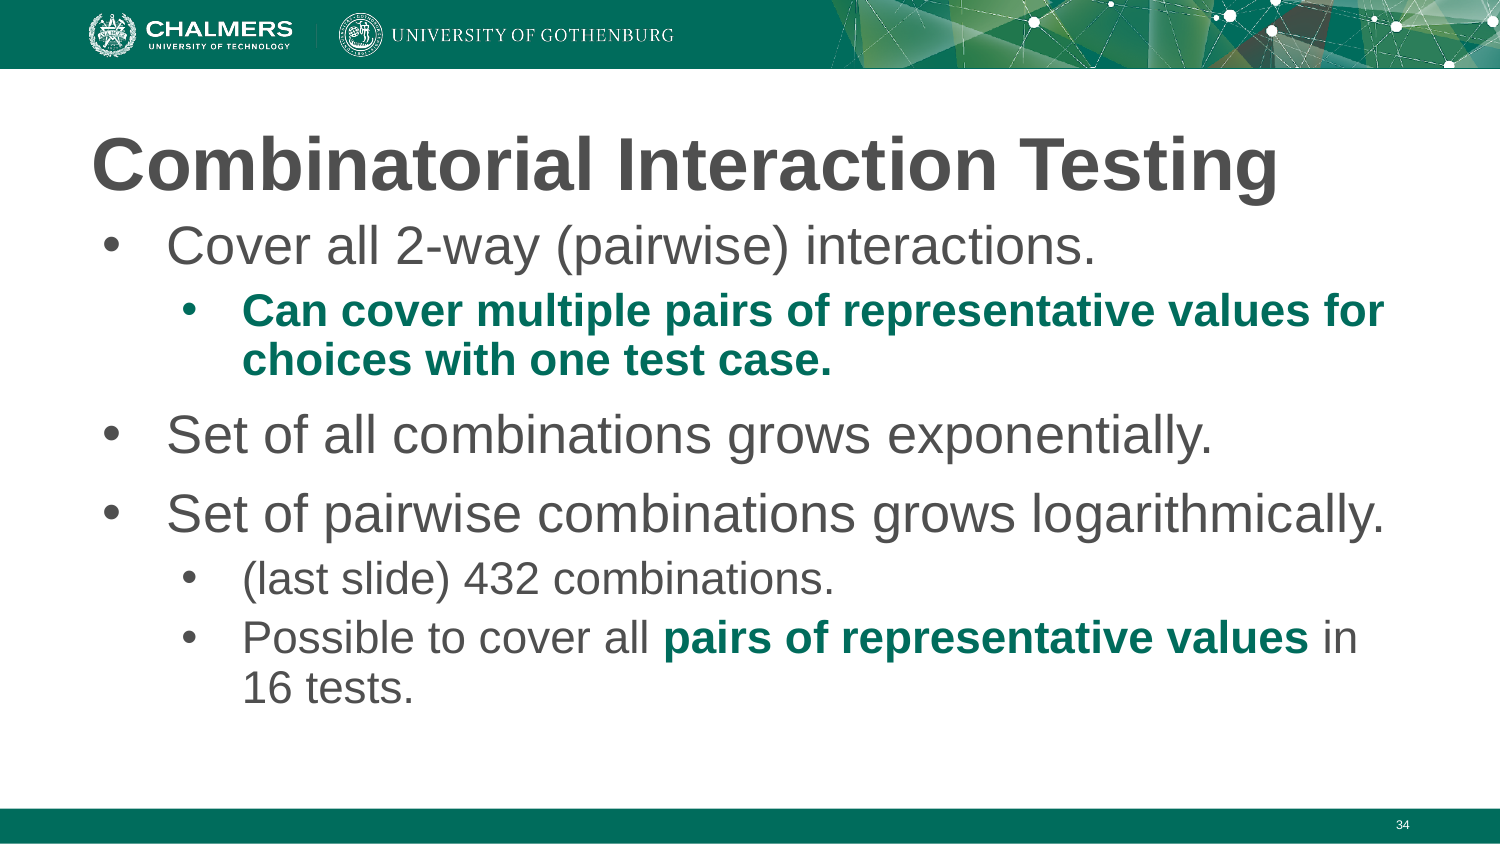

# Combinatorial Interaction Testing
Cover all 2-way (pairwise) interactions.
Can cover multiple pairs of representative values for choices with one test case.
Set of all combinations grows exponentially.
Set of pairwise combinations grows logarithmically.
(last slide) 432 combinations.
Possible to cover all pairs of representative values in 16 tests.
34